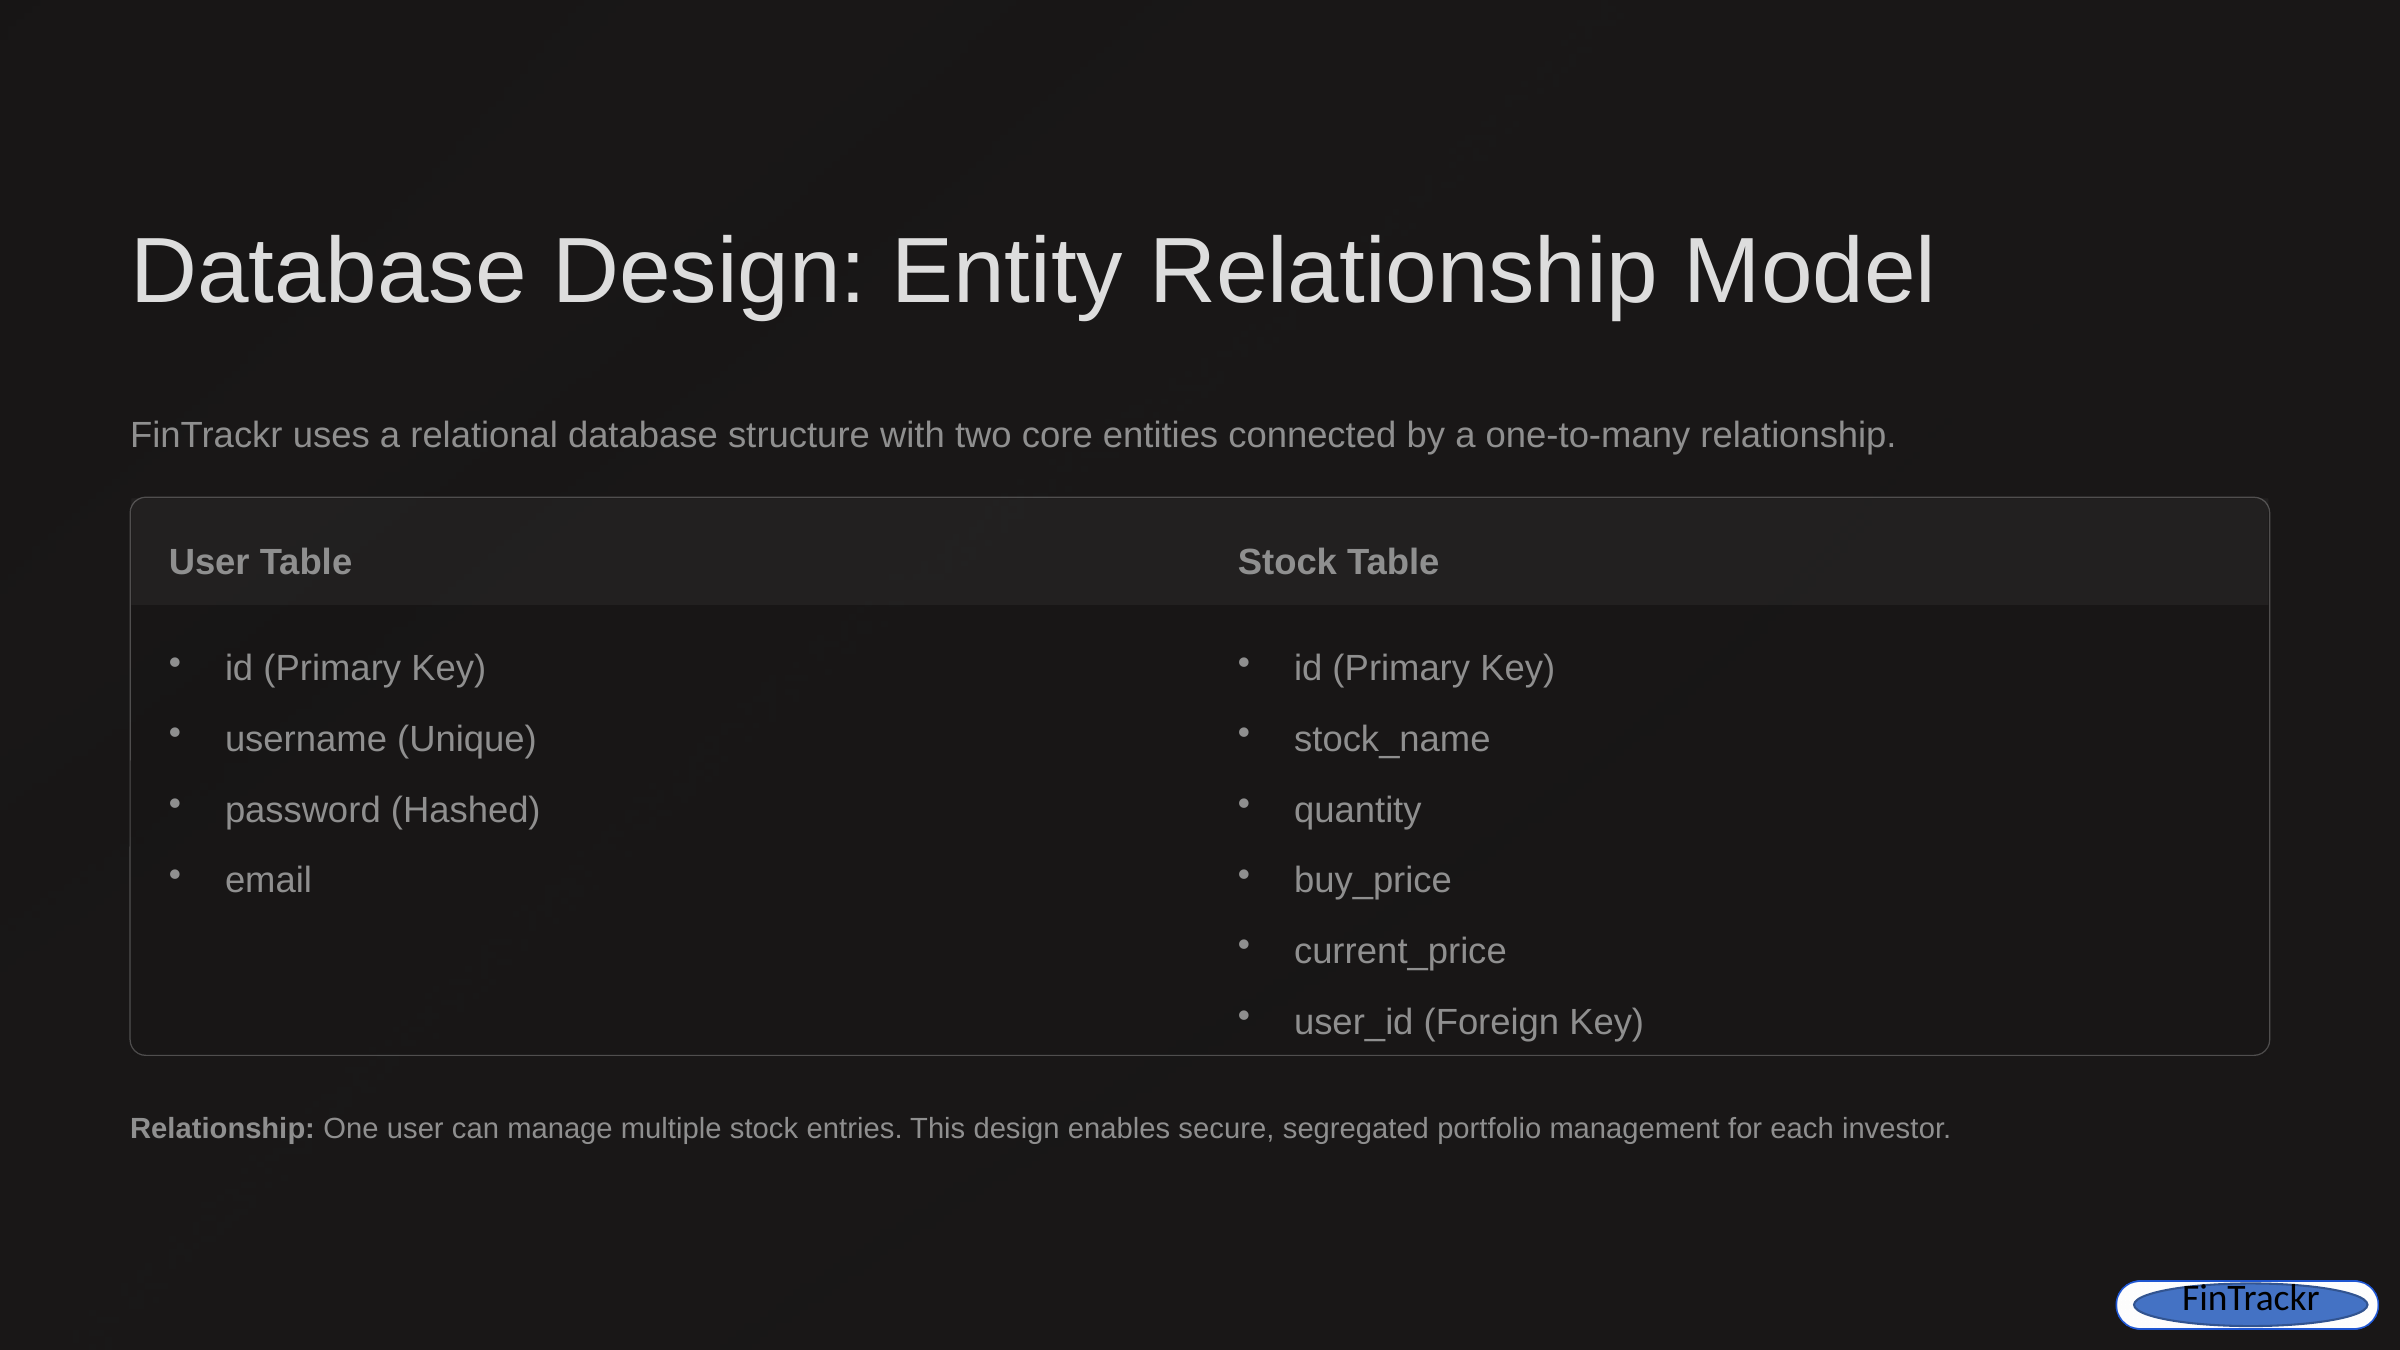

Database Design: Entity Relationship Model
FinTrackr uses a relational database structure with two core entities connected by a one-to-many relationship.

User Table
Stock Table

id (Primary Key)
id (Primary Key)
username (Unique)
stock_name
password (Hashed)
quantity
email
buy_price
current_price
user_id (Foreign Key)
Relationship: One user can manage multiple stock entries. This design enables secure, segregated portfolio management for each investor.
FinTrackr